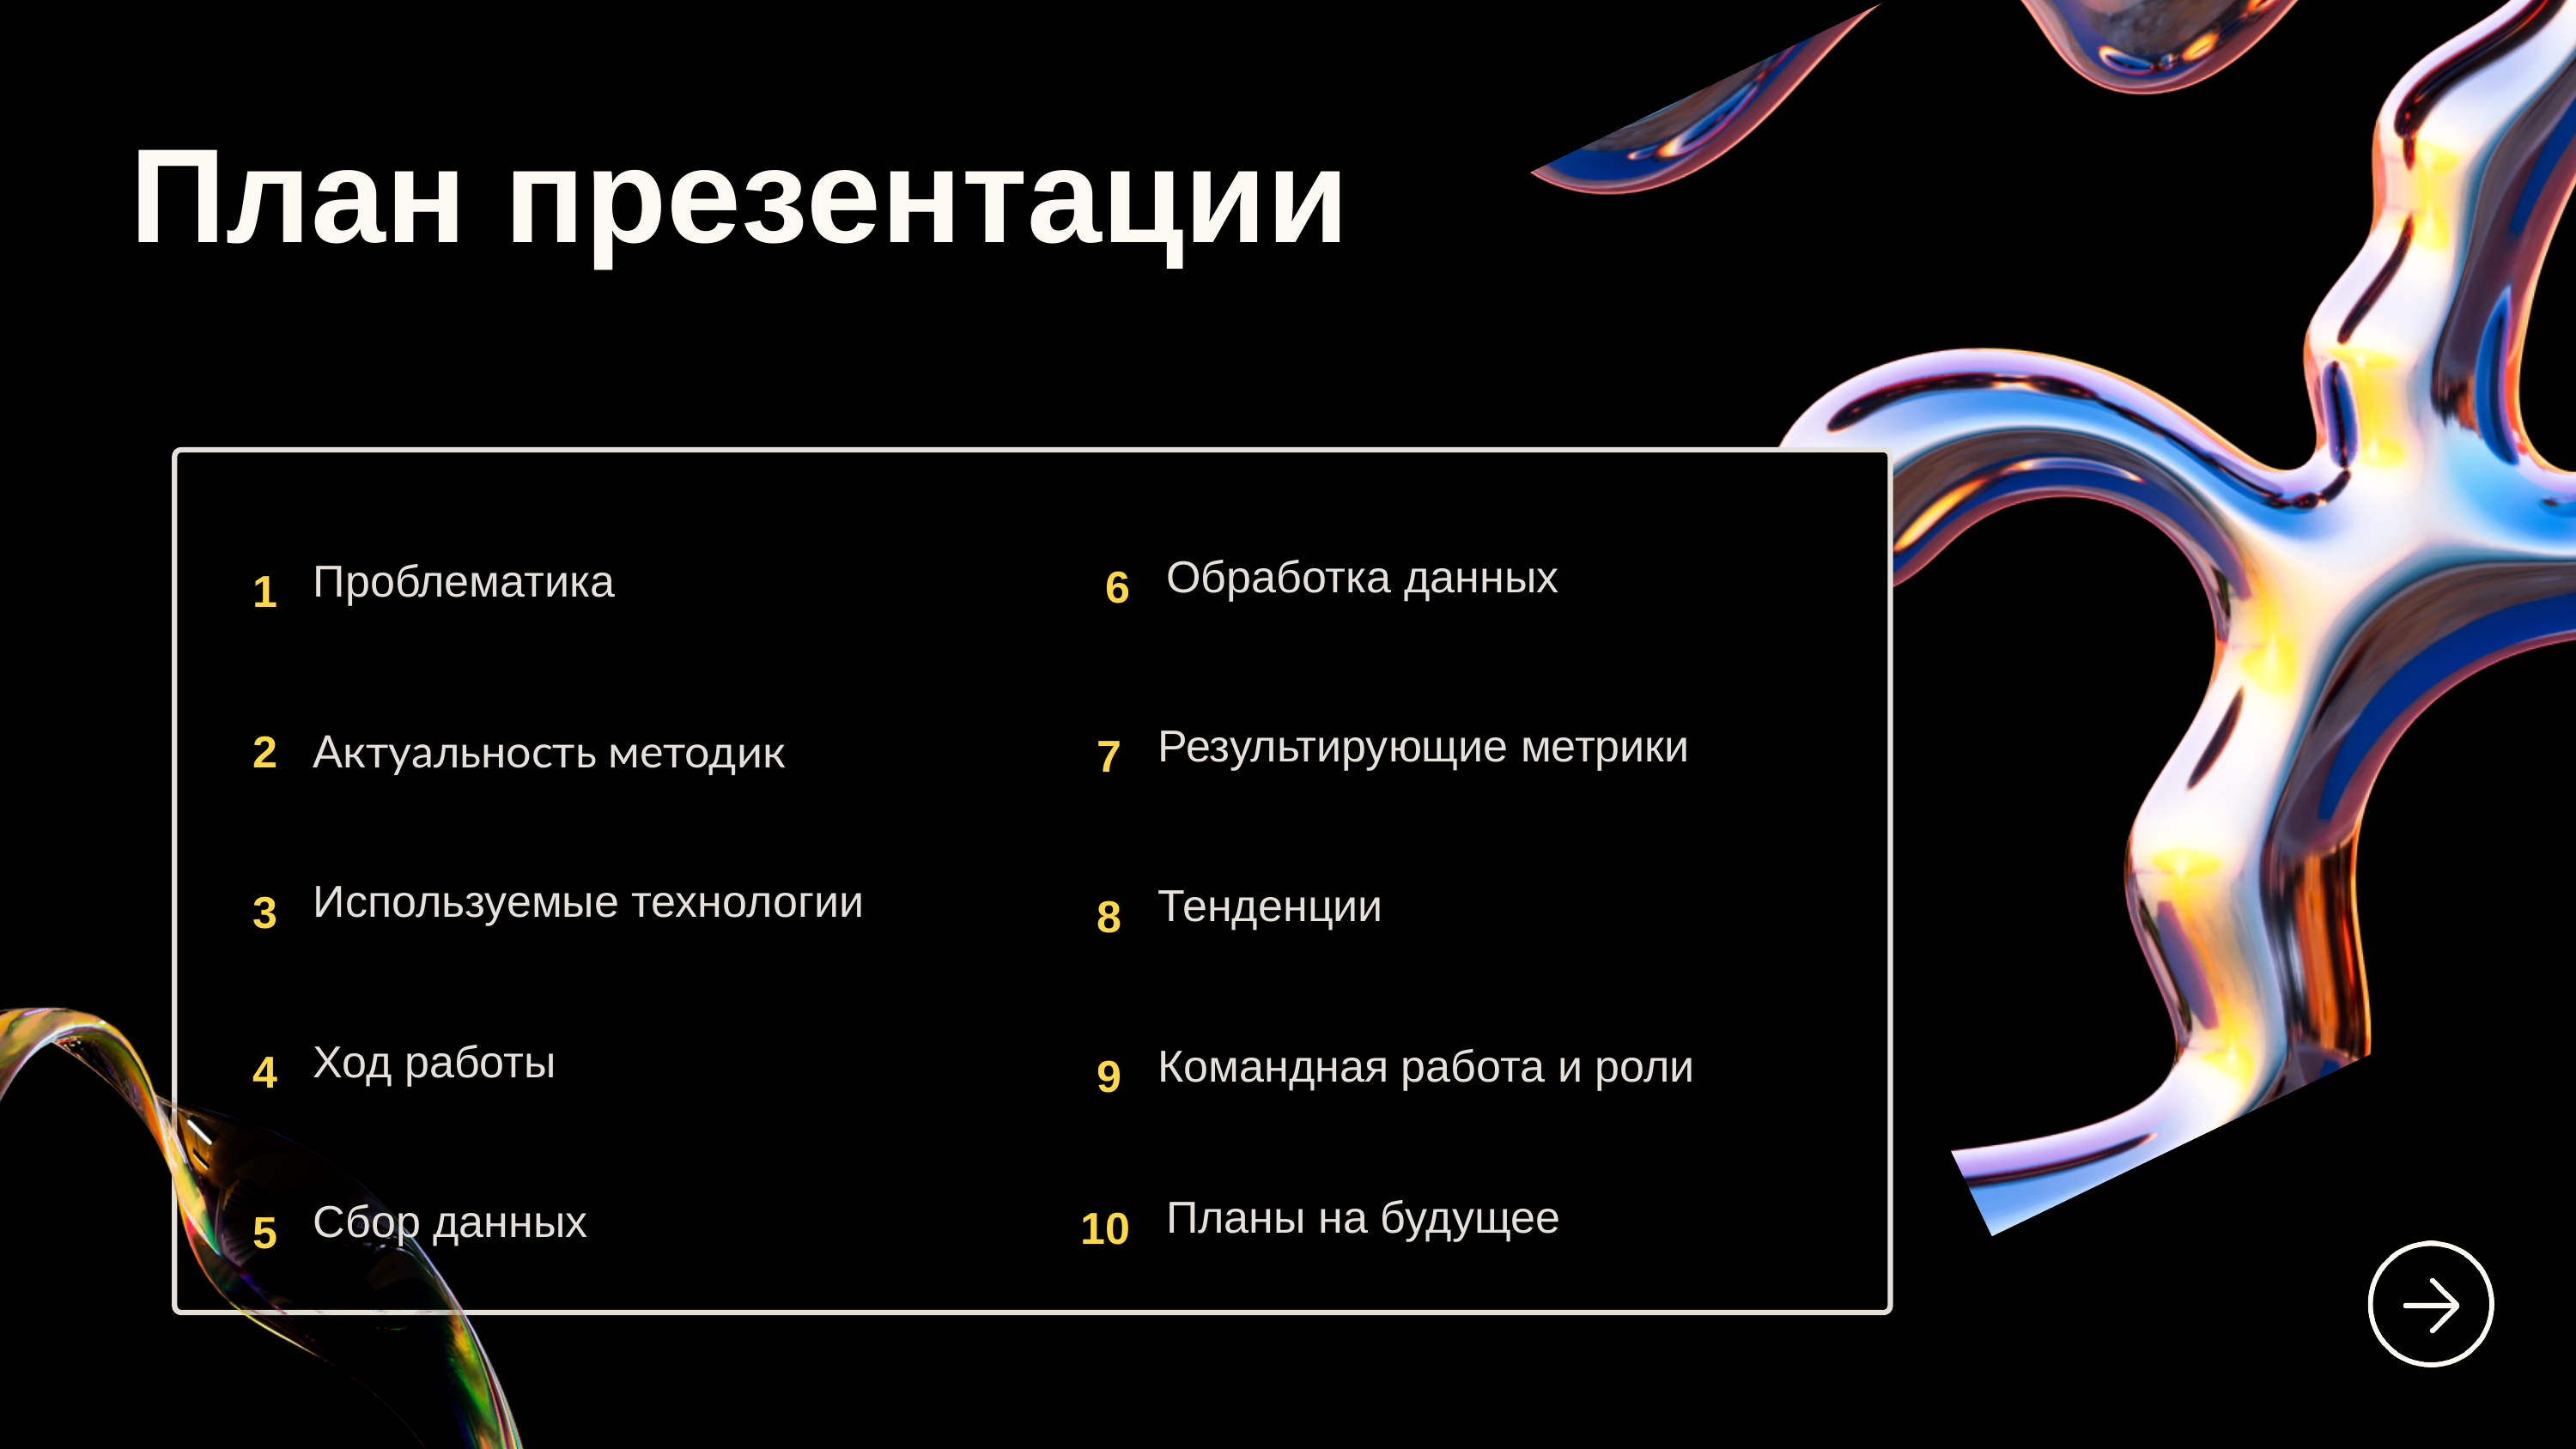

План презентации

Обработка данных
Проблематика
6
1
Результирующие метрики
2
Актуальность методик
7
Используемые технологии
Тенденции
3
8

Ход работы
Командная работа и роли
4
9
Планы на будущее
Сбор данных
10
5